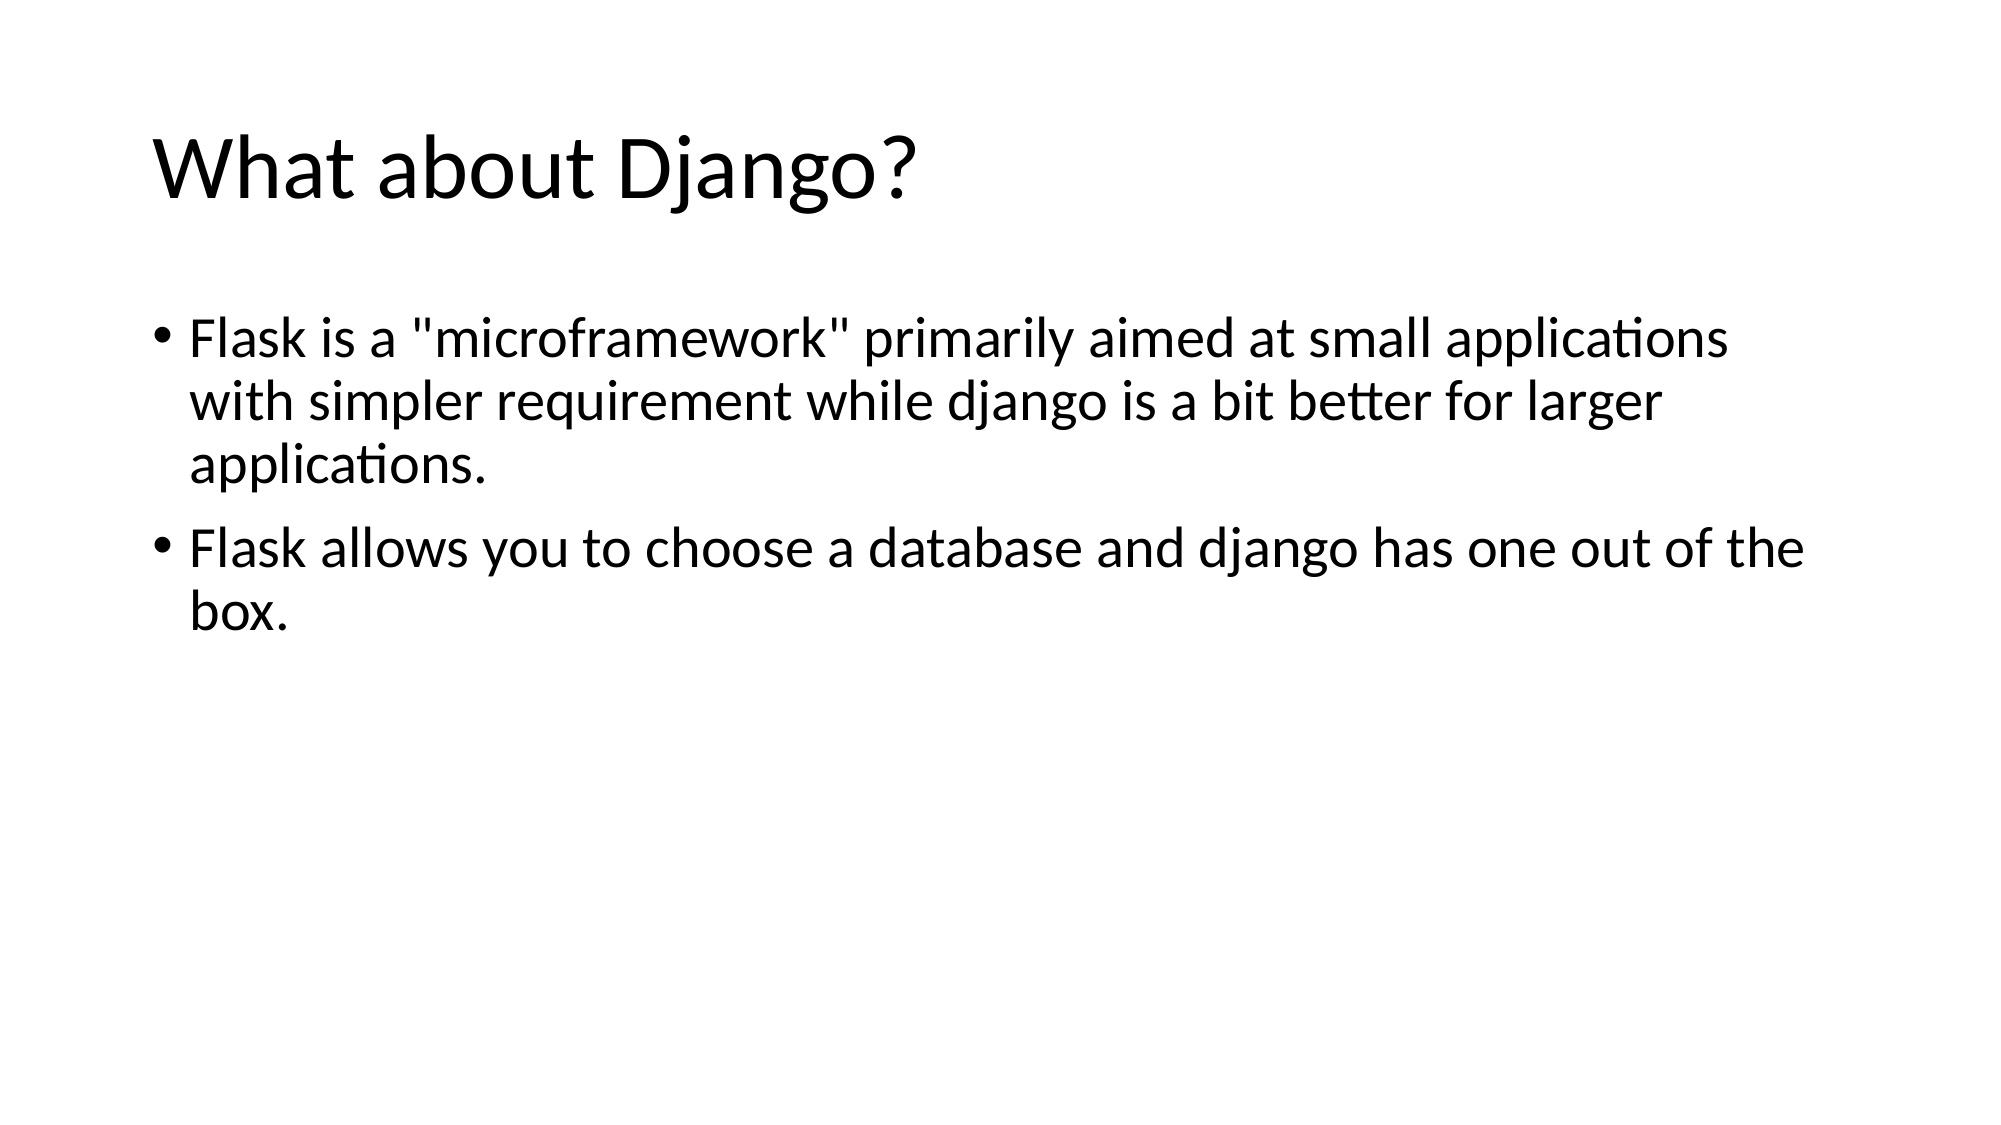

# What about Django?
Flask is a "microframework" primarily aimed at small applications with simpler requirement while django is a bit better for larger applications.
Flask allows you to choose a database and django has one out of the box.